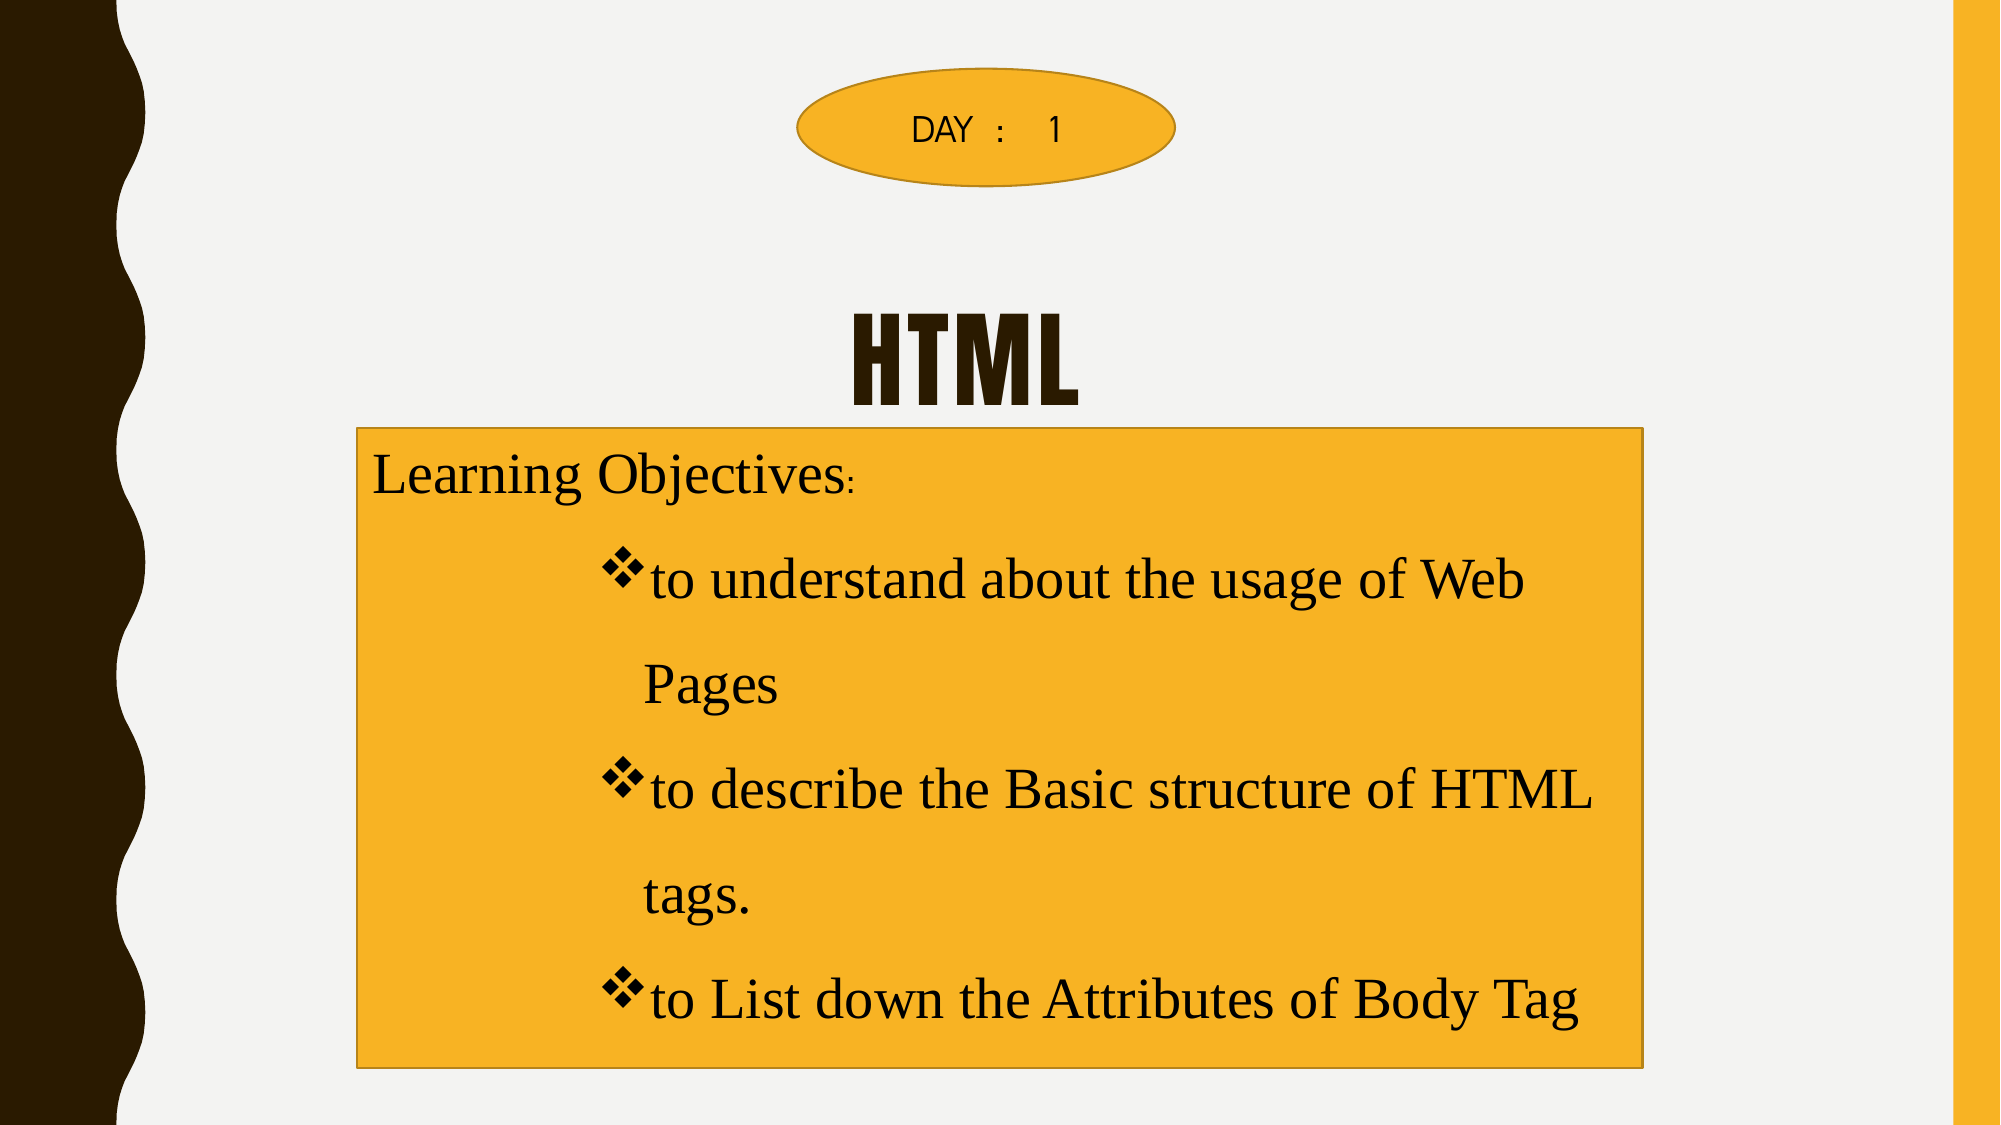

DAY  :    1
# HTML
Learning Objectives:
to understand about the usage of Web Pages
to describe the Basic structure of HTML tags.
to List down the Attributes of Body Tag